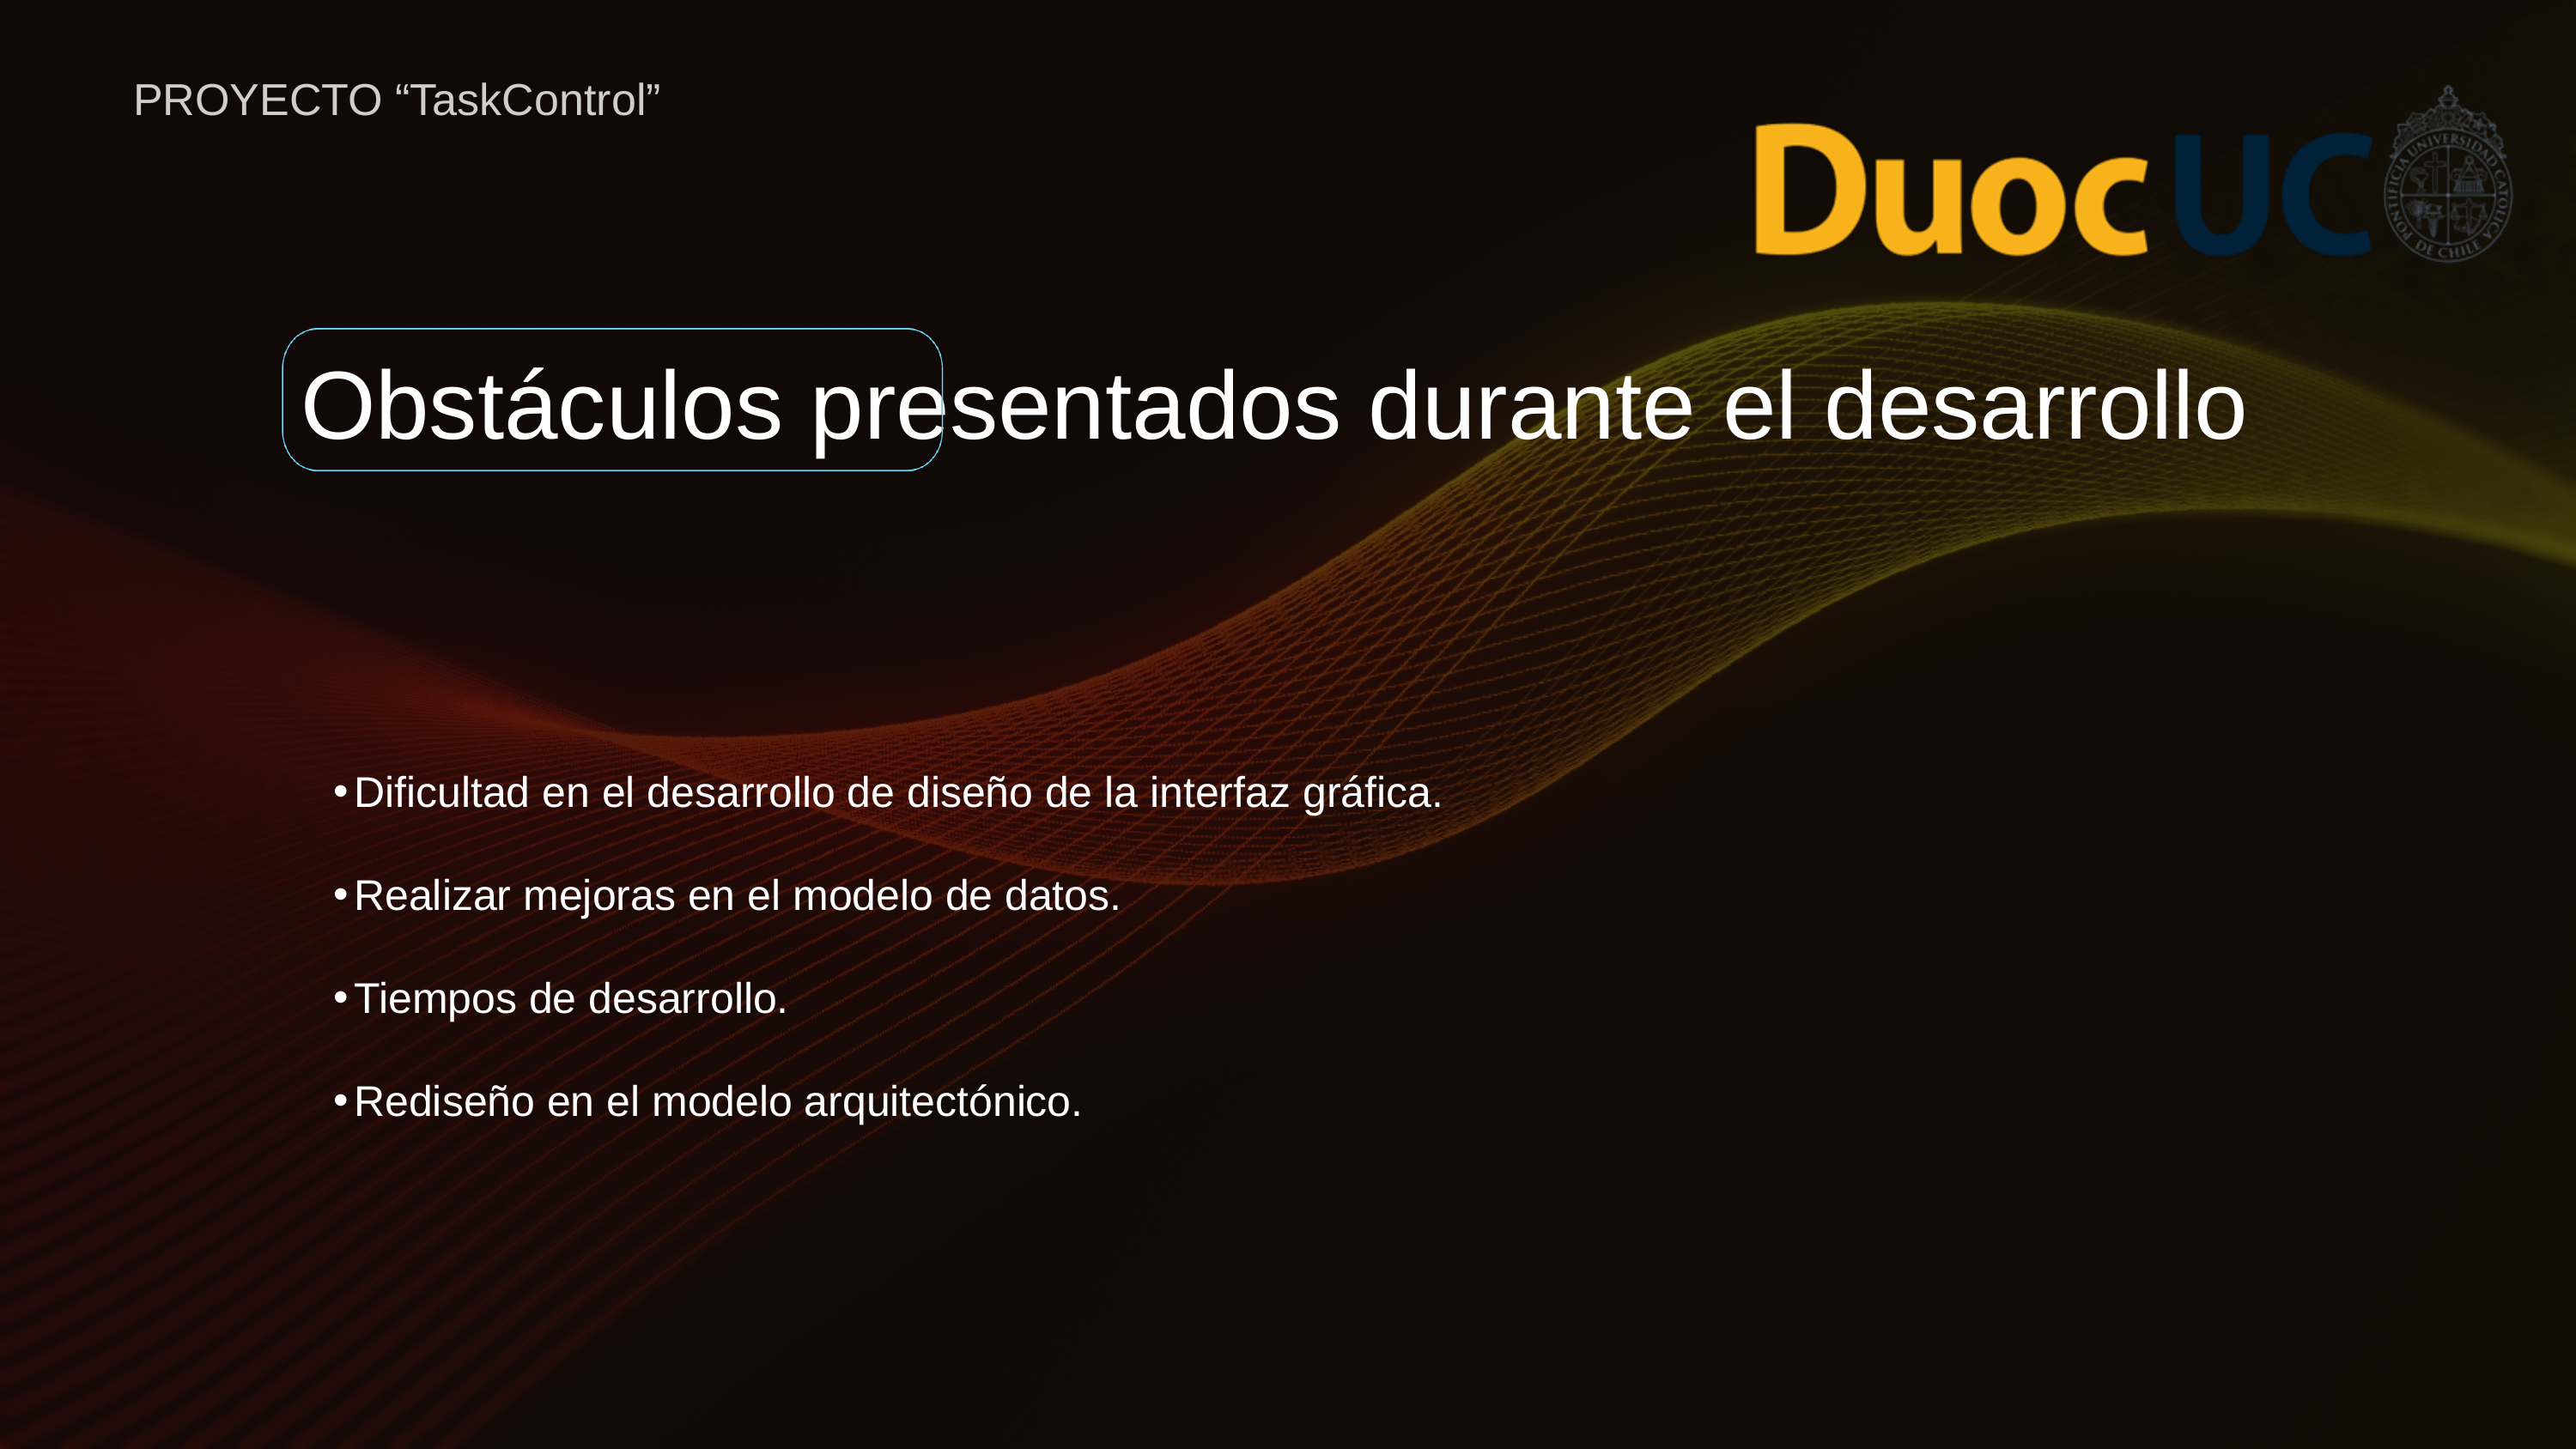

PROYECTO “TaskControl”

Obstáculos presentados durante el desarrollo

Dificultad en el desarrollo de diseño de la interfaz gráfica.

Realizar mejoras en el modelo de datos.

Tiempos de desarrollo.

Rediseño en el modelo arquitectónico.